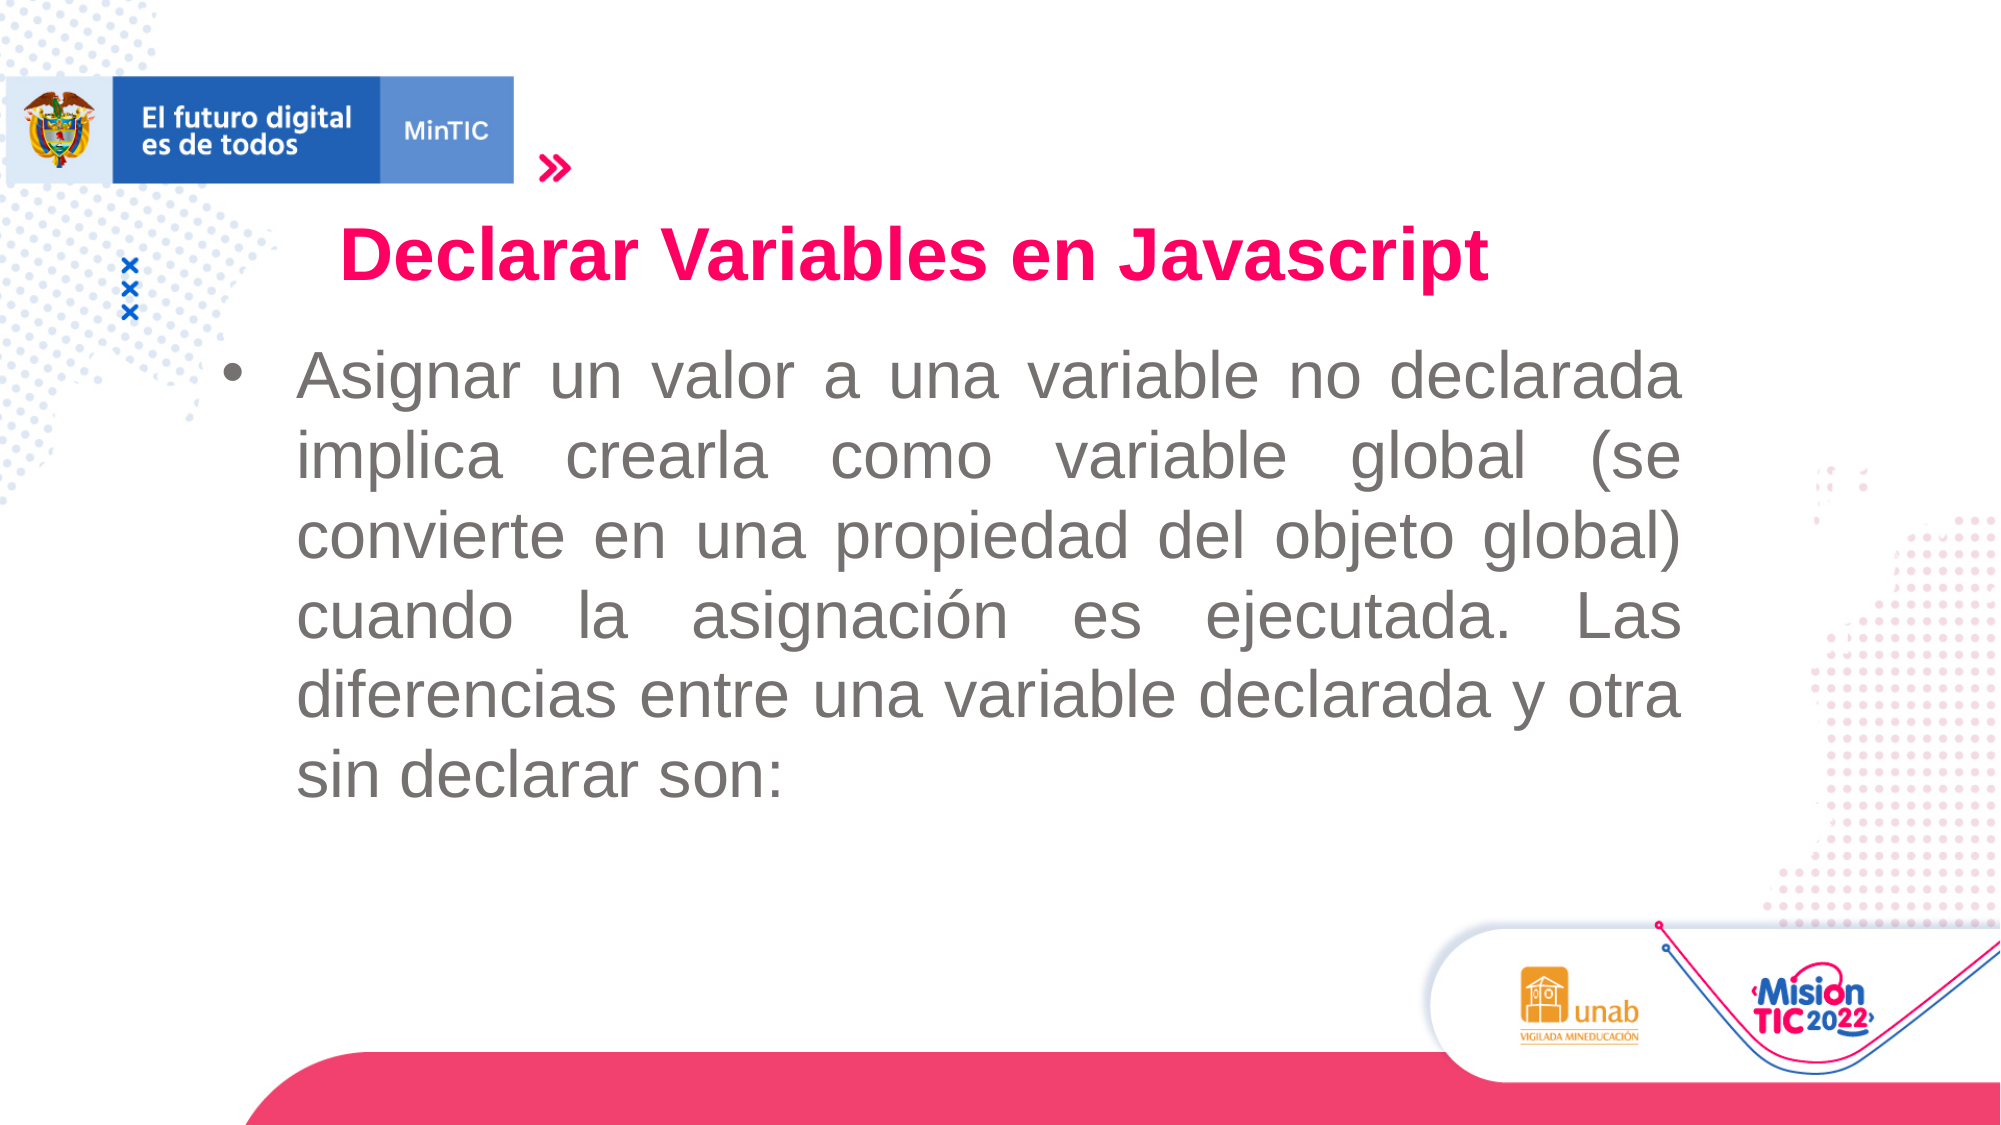

Declarar Variables en Javascript
Asignar un valor a una variable no declarada implica crearla como variable global (se convierte en una propiedad del objeto global) cuando la asignación es ejecutada. Las diferencias entre una variable declarada y otra sin declarar son: